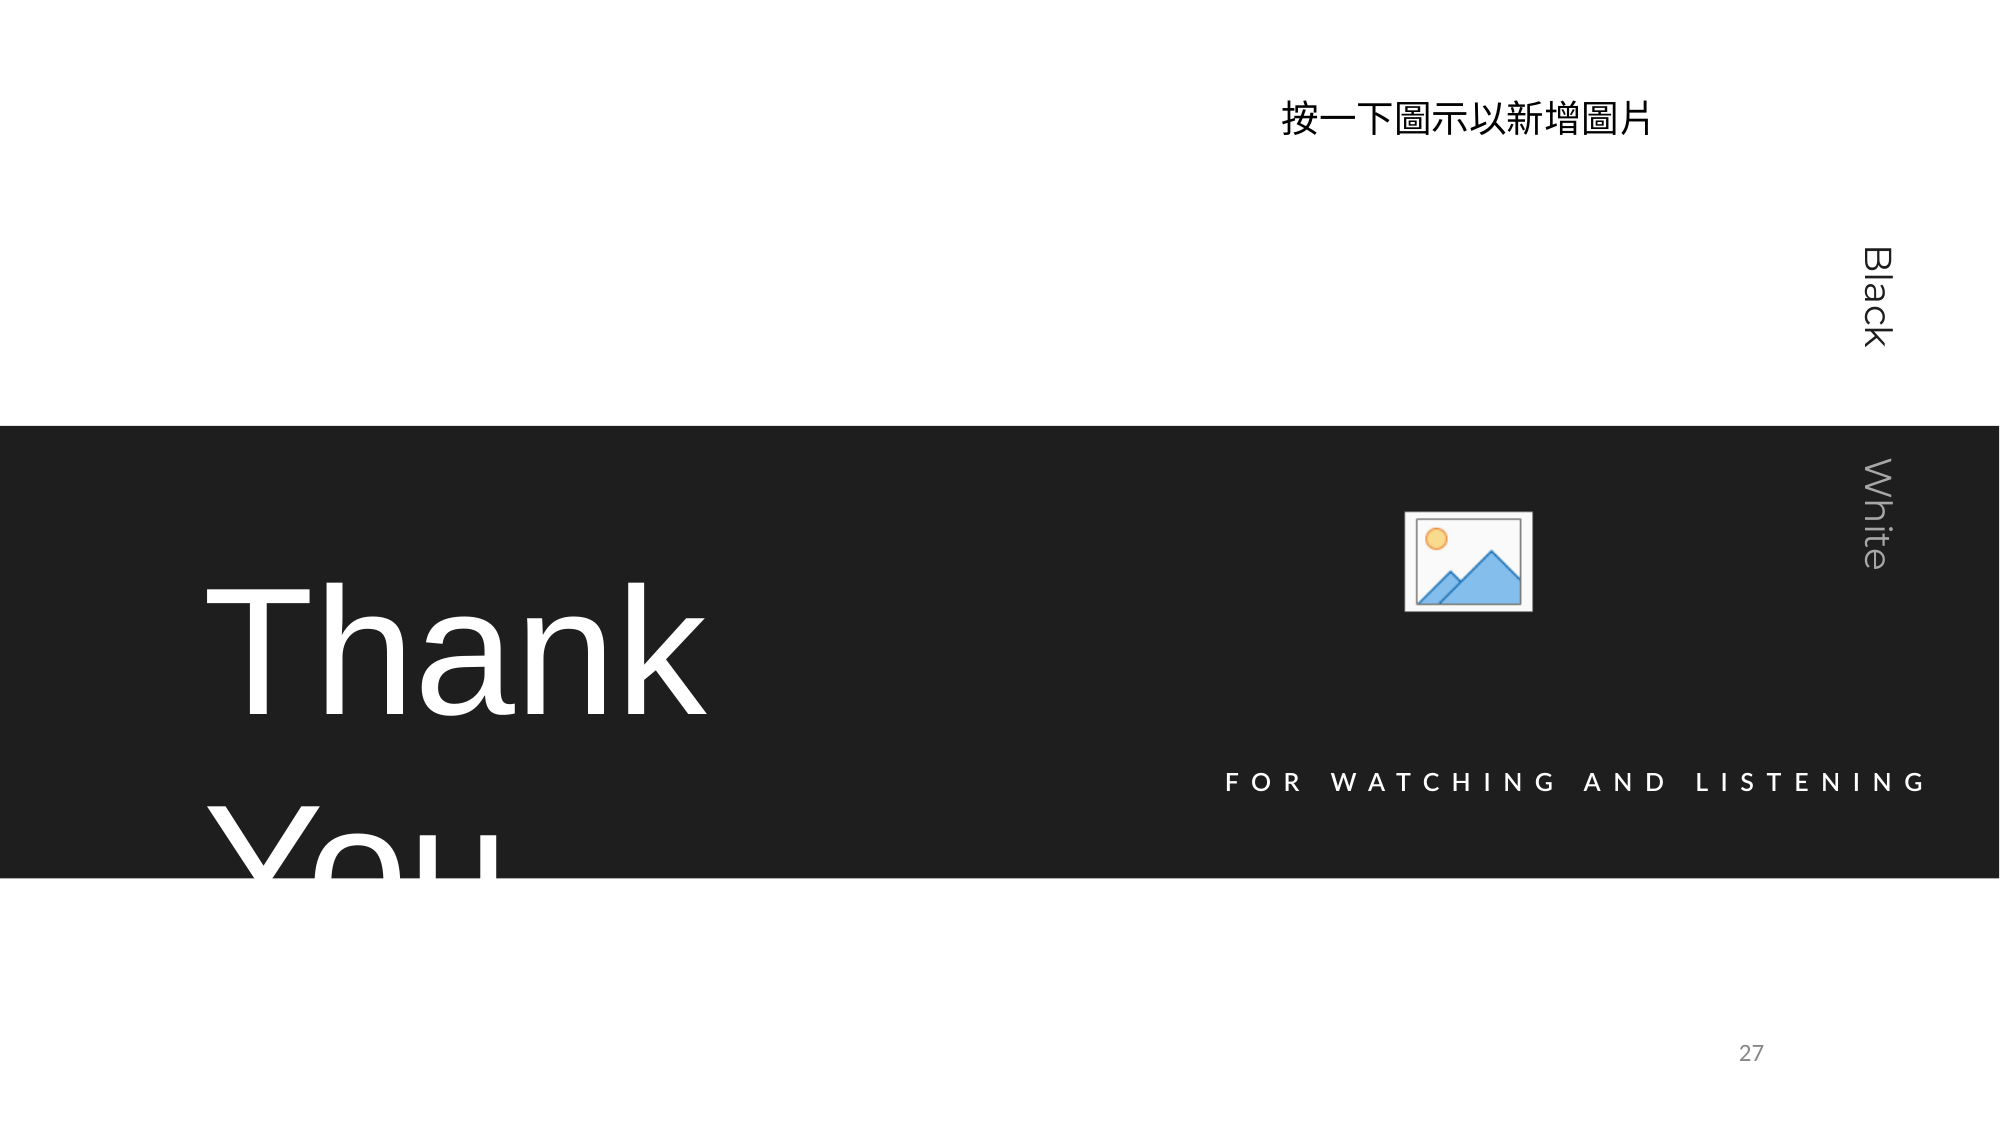

Black

White
Thank You
FOR WATCHING AND LISTENING